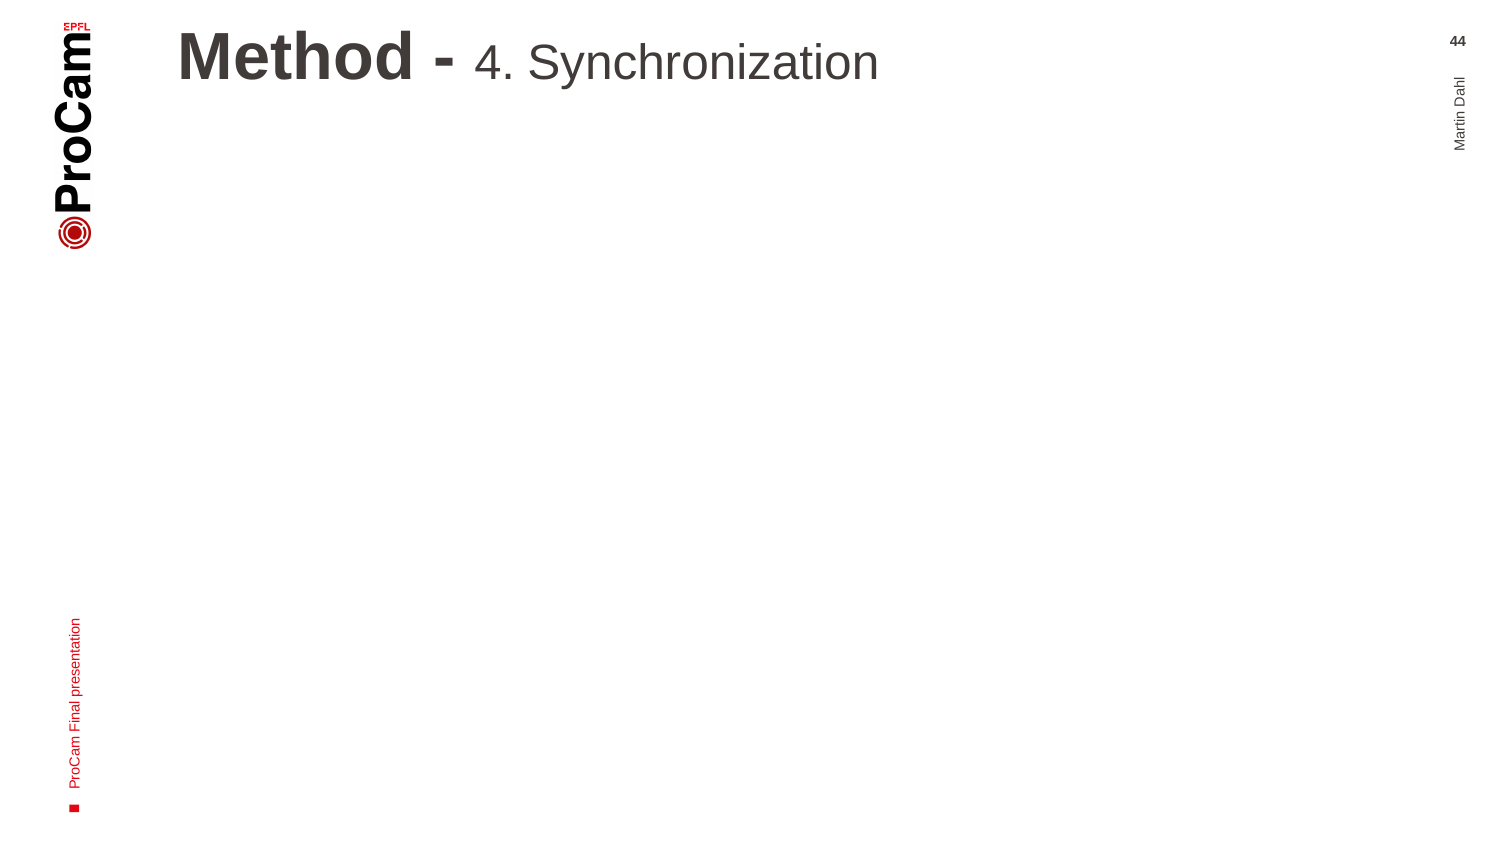

# Method - 4. Synchronization
44
Martin Dahl
ProCam Final presentation